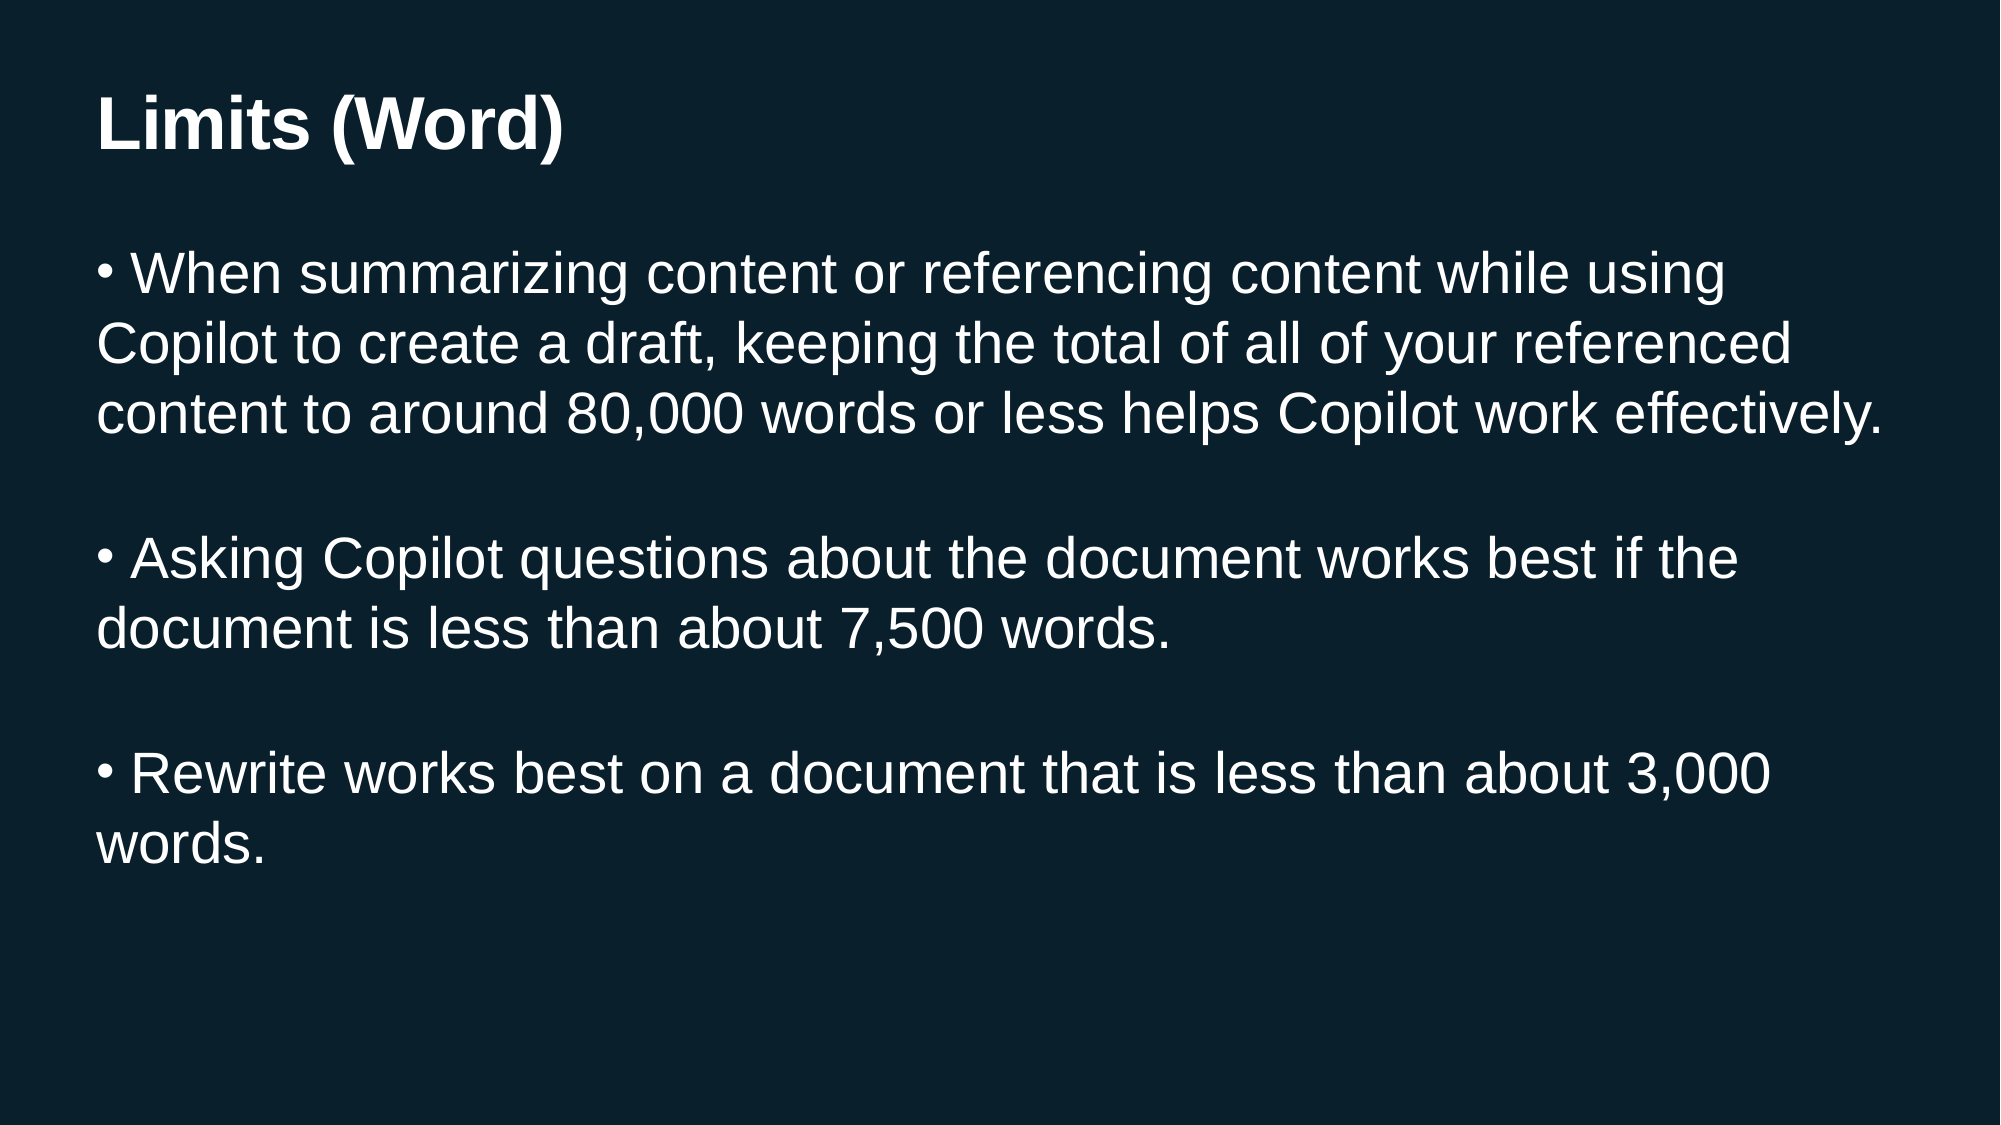

# Limits (Word)
 When summarizing content or referencing content while using Copilot to create a draft, keeping the total of all of your referenced content to around 80,000 words or less helps Copilot work effectively.
 Asking Copilot questions about the document works best if the document is less than about 7,500 words.
 Rewrite works best on a document that is less than about 3,000 words.